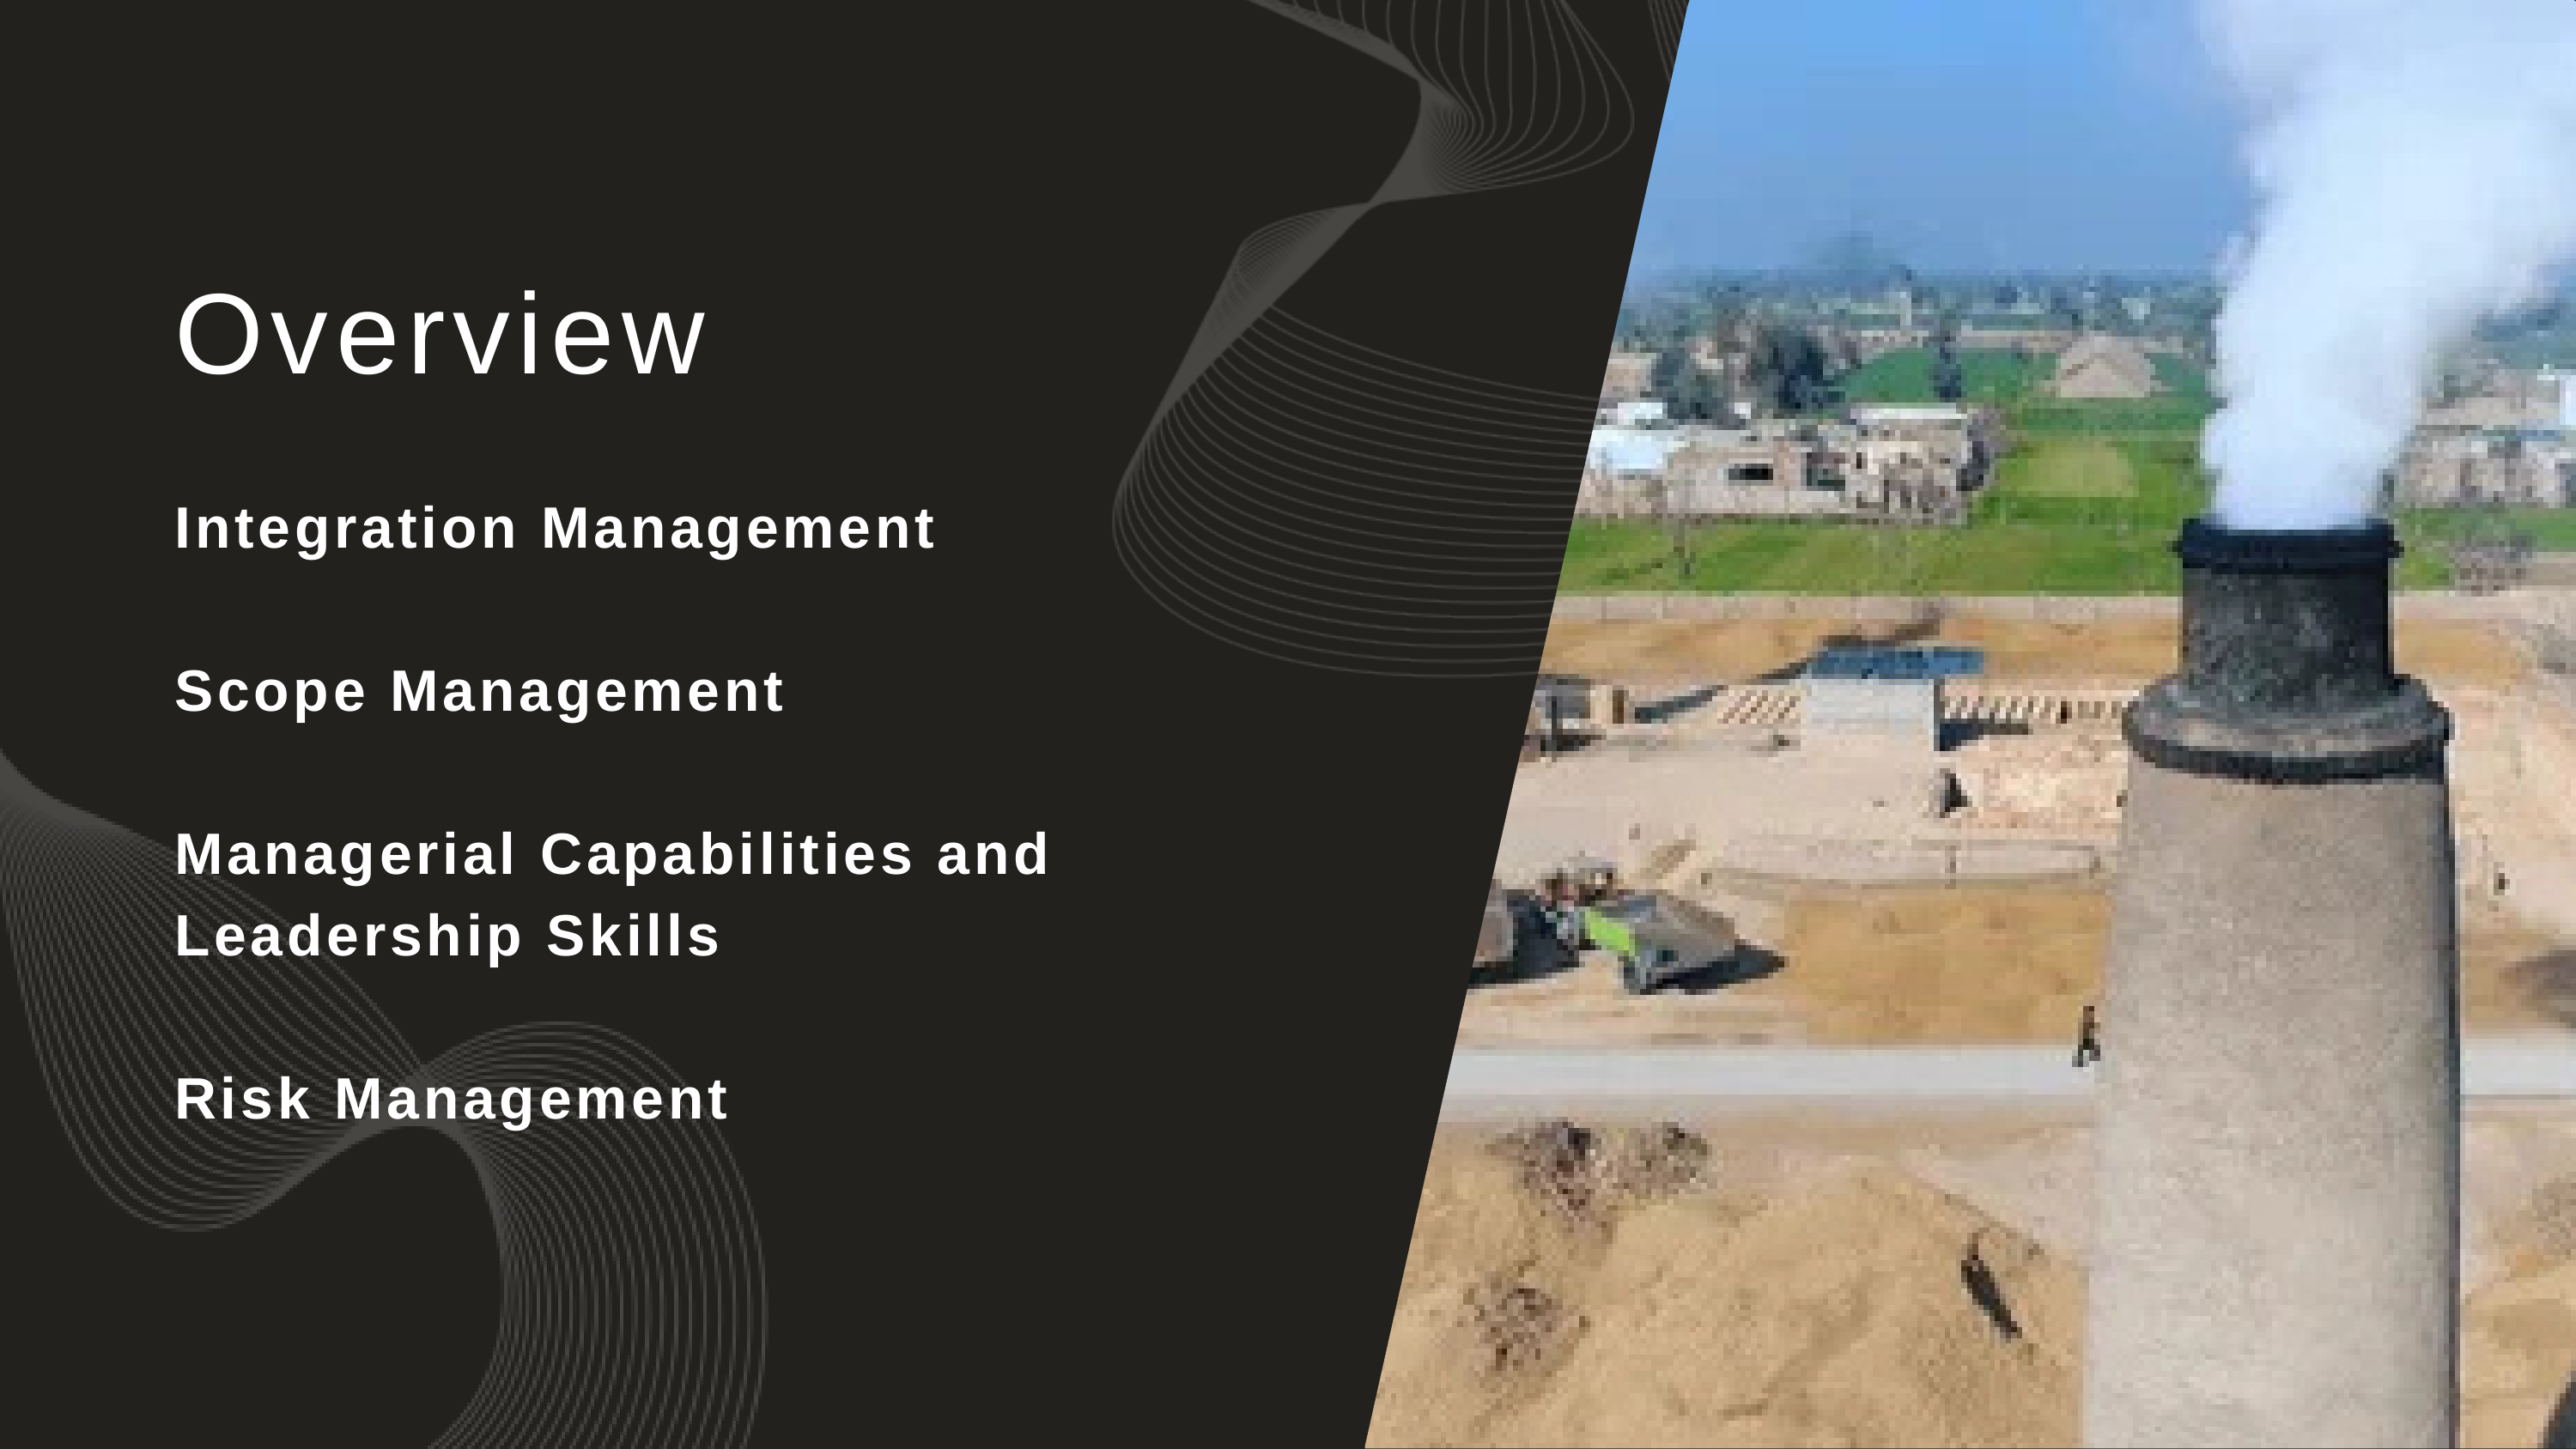

Overview

Integration Management

Scope Management

Managerial Capabilities and
Leadership Skills

Risk Management